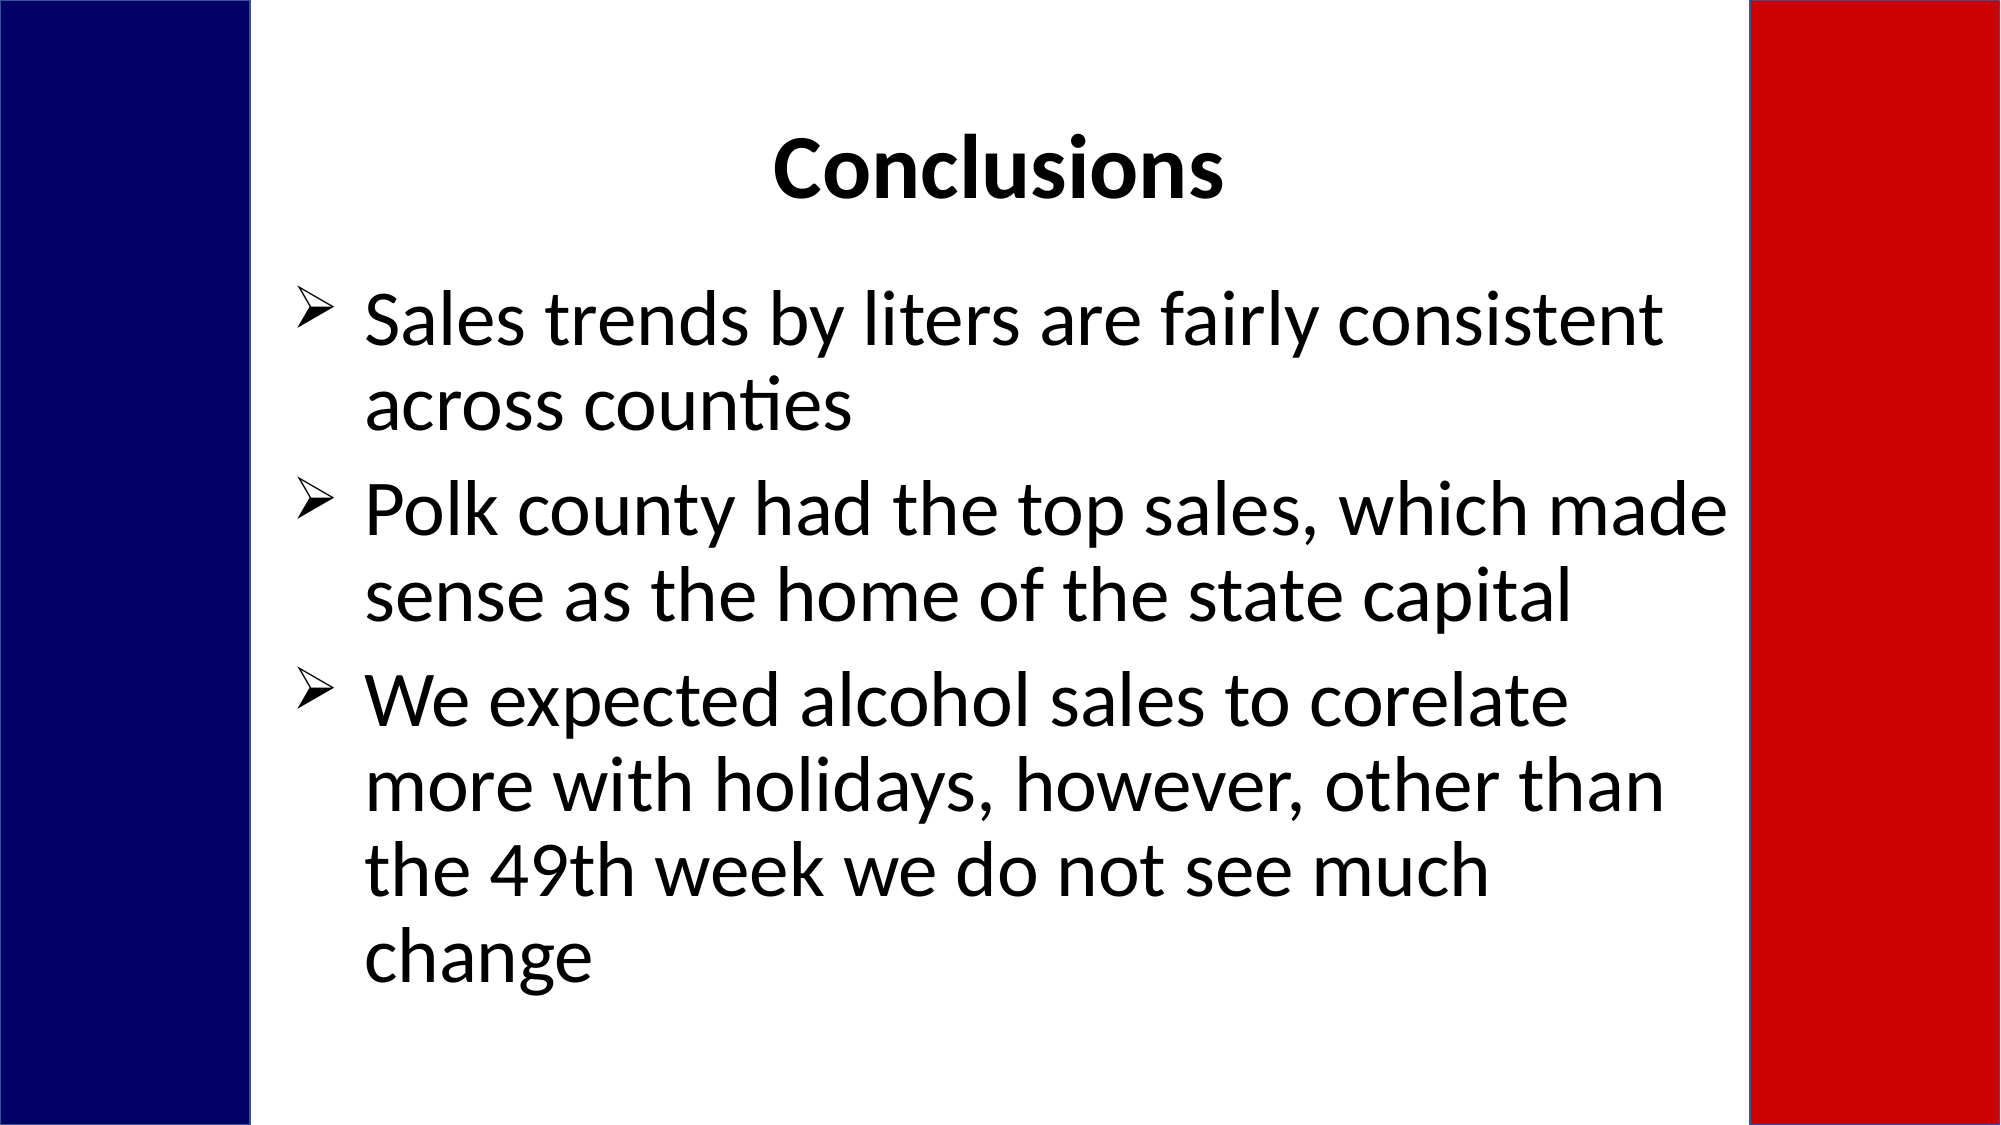

# Conclusions
Sales trends by liters are fairly consistent across counties
Polk county had the top sales, which made sense as the home of the state capital
We expected alcohol sales to corelate more with holidays, however, other than the 49th week we do not see much change